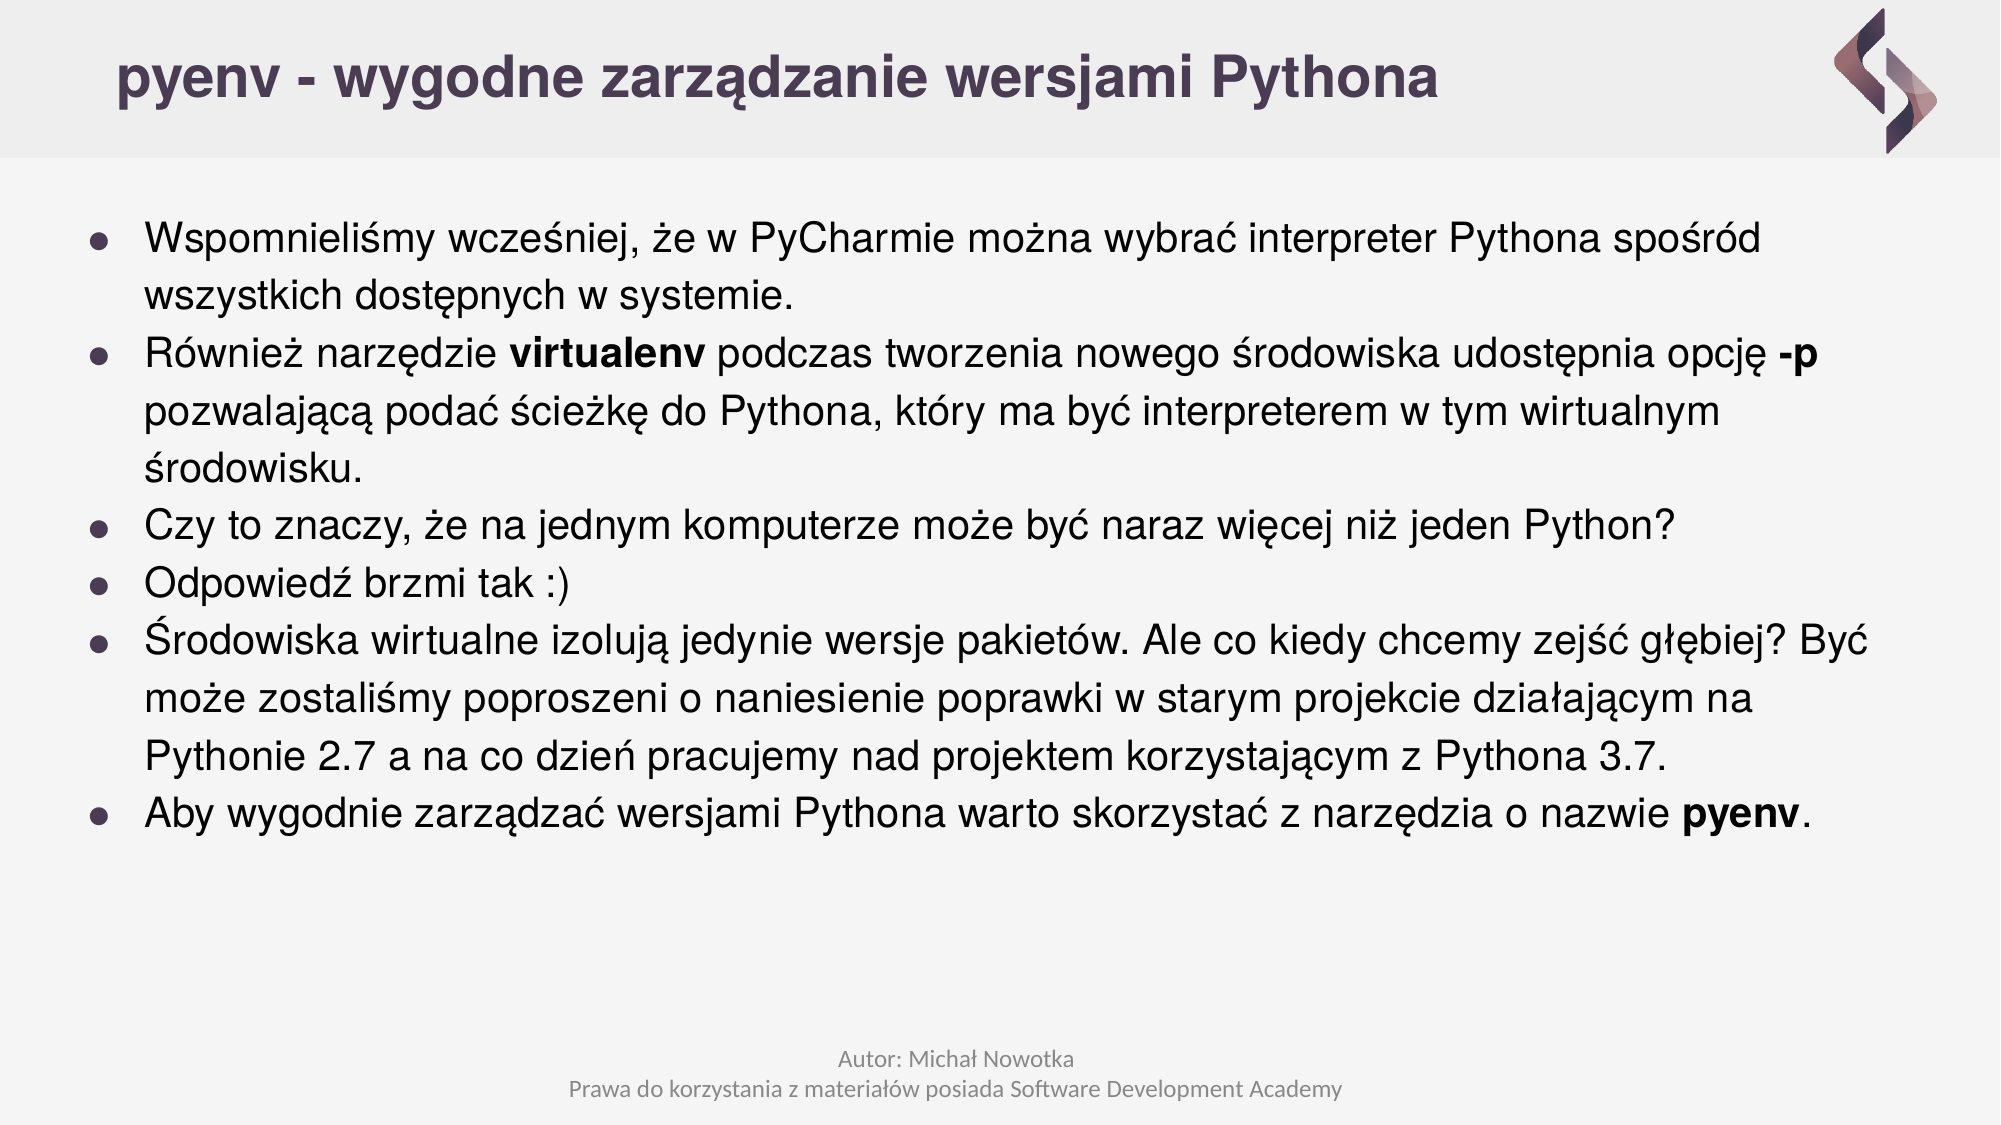

# pyenv - wygodne zarządzanie wersjami Pythona
Wspomnieliśmy wcześniej, że w PyCharmie można wybrać interpreter Pythona spośród wszystkich dostępnych w systemie.
Również narzędzie virtualenv podczas tworzenia nowego środowiska udostępnia opcję -p pozwalającą podać ścieżkę do Pythona, który ma być interpreterem w tym wirtualnym środowisku.
Czy to znaczy, że na jednym komputerze może być naraz więcej niż jeden Python?
Odpowiedź brzmi tak :)
Środowiska wirtualne izolują jedynie wersje pakietów. Ale co kiedy chcemy zejść głębiej? Być może zostaliśmy poproszeni o naniesienie poprawki w starym projekcie działającym na Pythonie 2.7 a na co dzień pracujemy nad projektem korzystającym z Pythona 3.7.
Aby wygodnie zarządzać wersjami Pythona warto skorzystać z narzędzia o nazwie pyenv.
Autor: Michał Nowotka
Prawa do korzystania z materiałów posiada Software Development Academy